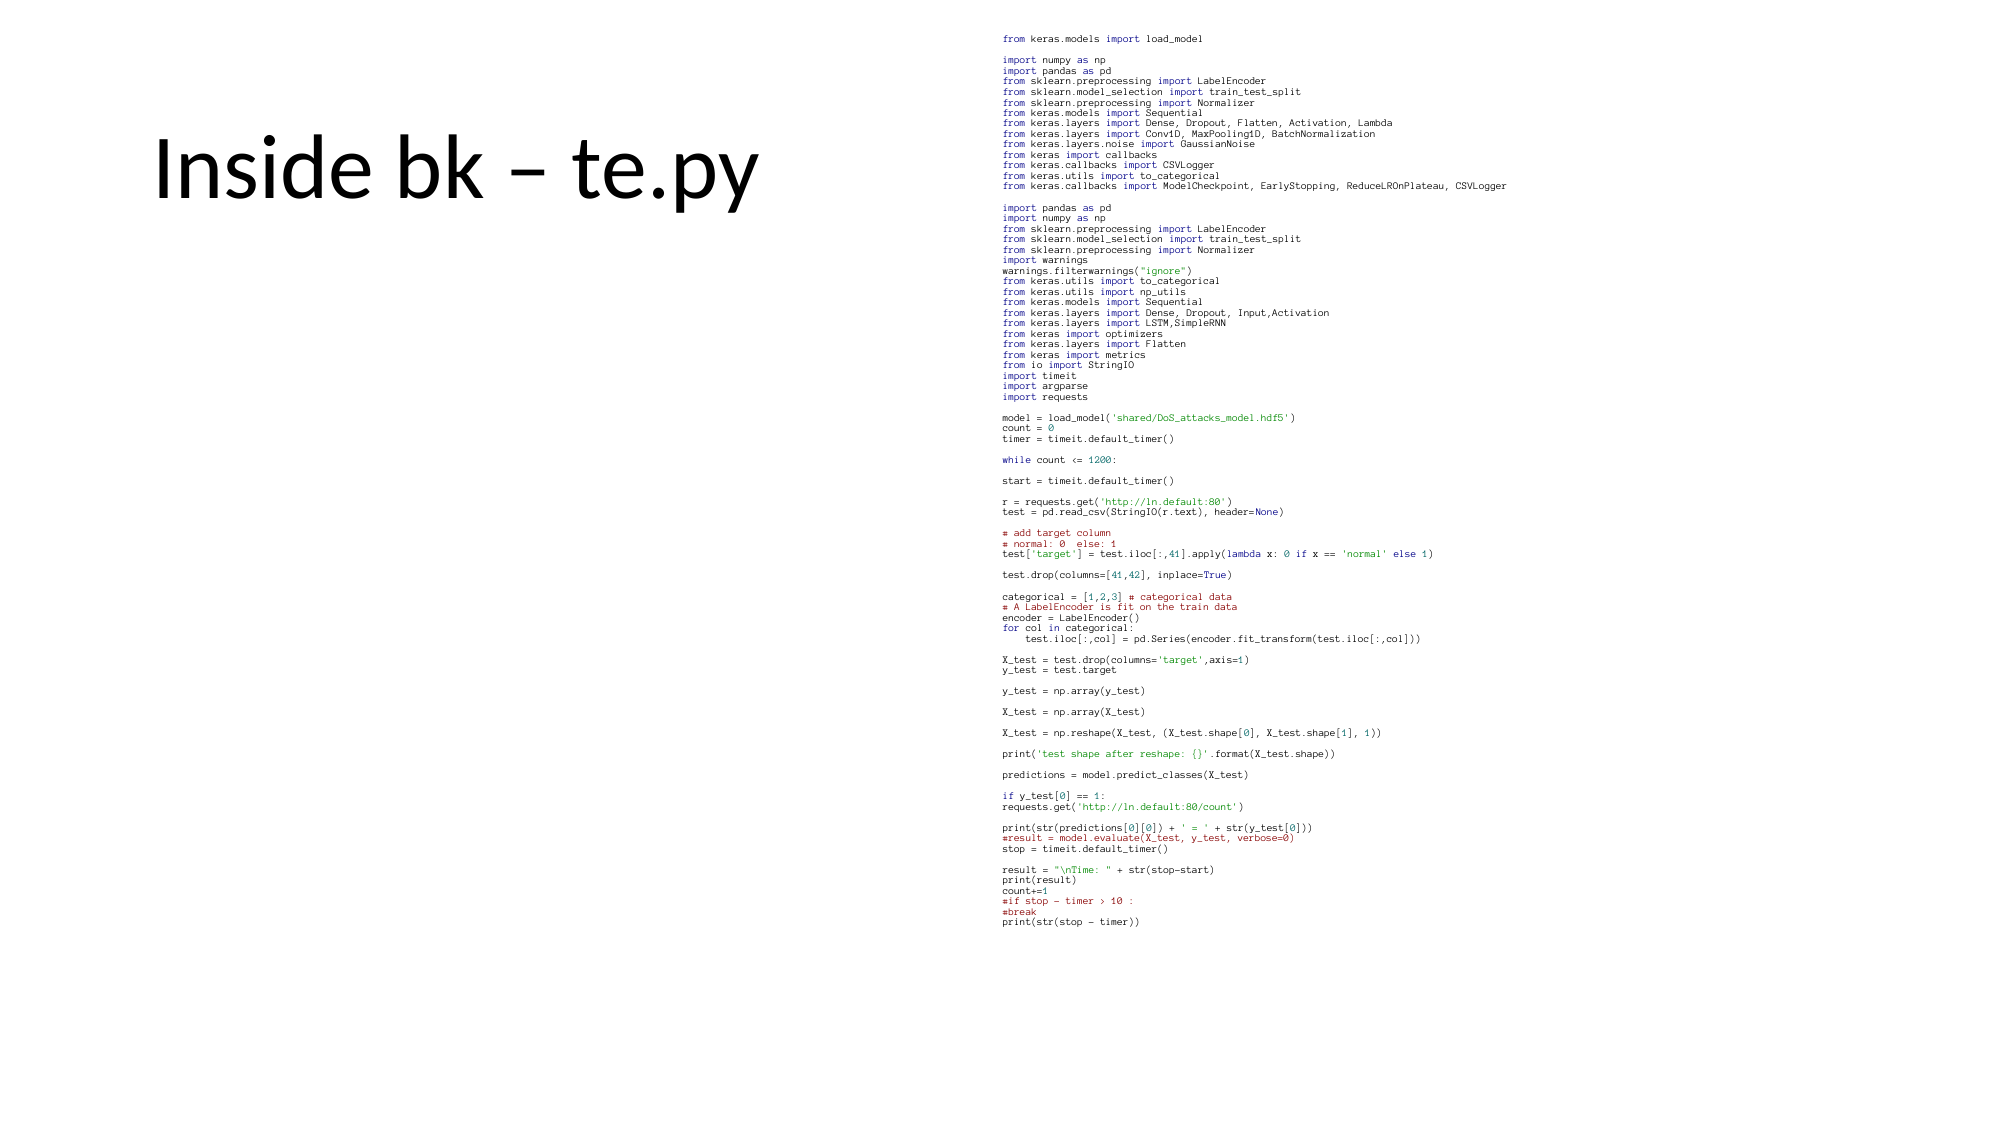

| from keras.models import load\_model import numpy as np import pandas as pd from sklearn.preprocessing import LabelEncoder from sklearn.model\_selection import train\_test\_split from sklearn.preprocessing import Normalizer from keras.models import Sequential from keras.layers import Dense, Dropout, Flatten, Activation, Lambda from keras.layers import Conv1D, MaxPooling1D, BatchNormalization from keras.layers.noise import GaussianNoise from keras import callbacks from keras.callbacks import CSVLogger from keras.utils import to\_categorical from keras.callbacks import ModelCheckpoint, EarlyStopping, ReduceLROnPlateau, CSVLogger import pandas as pd import numpy as np from sklearn.preprocessing import LabelEncoder from sklearn.model\_selection import train\_test\_split from sklearn.preprocessing import Normalizer import warnings warnings.filterwarnings("ignore") from keras.utils import to\_categorical from keras.utils import np\_utils from keras.models import Sequential from keras.layers import Dense, Dropout, Input,Activation from keras.layers import LSTM,SimpleRNN from keras import optimizers from keras.layers import Flatten from keras import metrics from io import StringIO import timeit import argparse import requests model = load\_model('shared/DoS\_attacks\_model.hdf5') count = 0 timer = timeit.default\_timer() while count <= 1200: start = timeit.default\_timer() r = requests.get('http://ln.default:80') test = pd.read\_csv(StringIO(r.text), header=None) # add target column # normal: 0  else: 1 test['target'] = test.iloc[:,41].apply(lambda x: 0 if x == 'normal' else 1) test.drop(columns=[41,42], inplace=True) categorical = [1,2,3] # categorical data # A LabelEncoder is fit on the train data encoder = LabelEncoder() for col in categorical:     test.iloc[:,col] = pd.Series(encoder.fit\_transform(test.iloc[:,col])) X\_test = test.drop(columns='target',axis=1) y\_test = test.target y\_test = np.array(y\_test) X\_test = np.array(X\_test) X\_test = np.reshape(X\_test, (X\_test.shape[0], X\_test.shape[1], 1)) print('test shape after reshape: {}'.format(X\_test.shape)) predictions = model.predict\_classes(X\_test) if y\_test[0] == 1: requests.get('http://ln.default:80/count') print(str(predictions[0][0]) + ' = ' + str(y\_test[0])) #result = model.evaluate(X\_test, y\_test, verbose=0) stop = timeit.default\_timer() result = "\nTime: " + str(stop-start) print(result) count+=1 #if stop - timer > 10 : #break print(str(stop - timer)) |
| --- |
# Inside bk – te.py